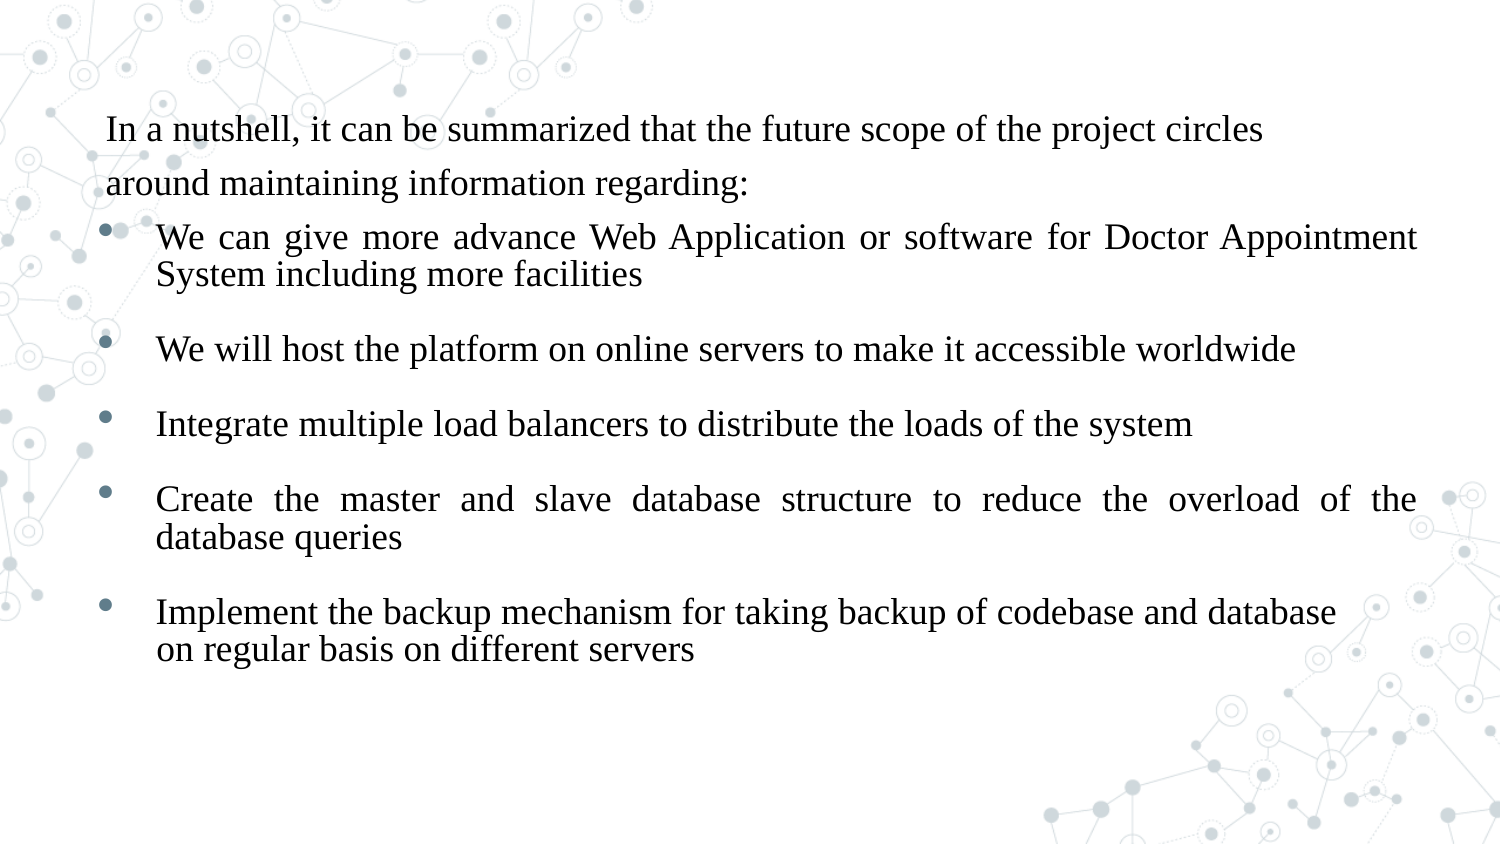

In a nutshell, it can be summarized that the future scope of the project circles
around maintaining information regarding:
We can give more advance Web Application or software for Doctor Appointment System including more facilities

We will host the platform on online servers to make it accessible worldwide

Integrate multiple load balancers to distribute the loads of the system

Create the master and slave database structure to reduce the overload of the database queries

Implement the backup mechanism for taking backup of codebase and database
      on regular basis on different servers